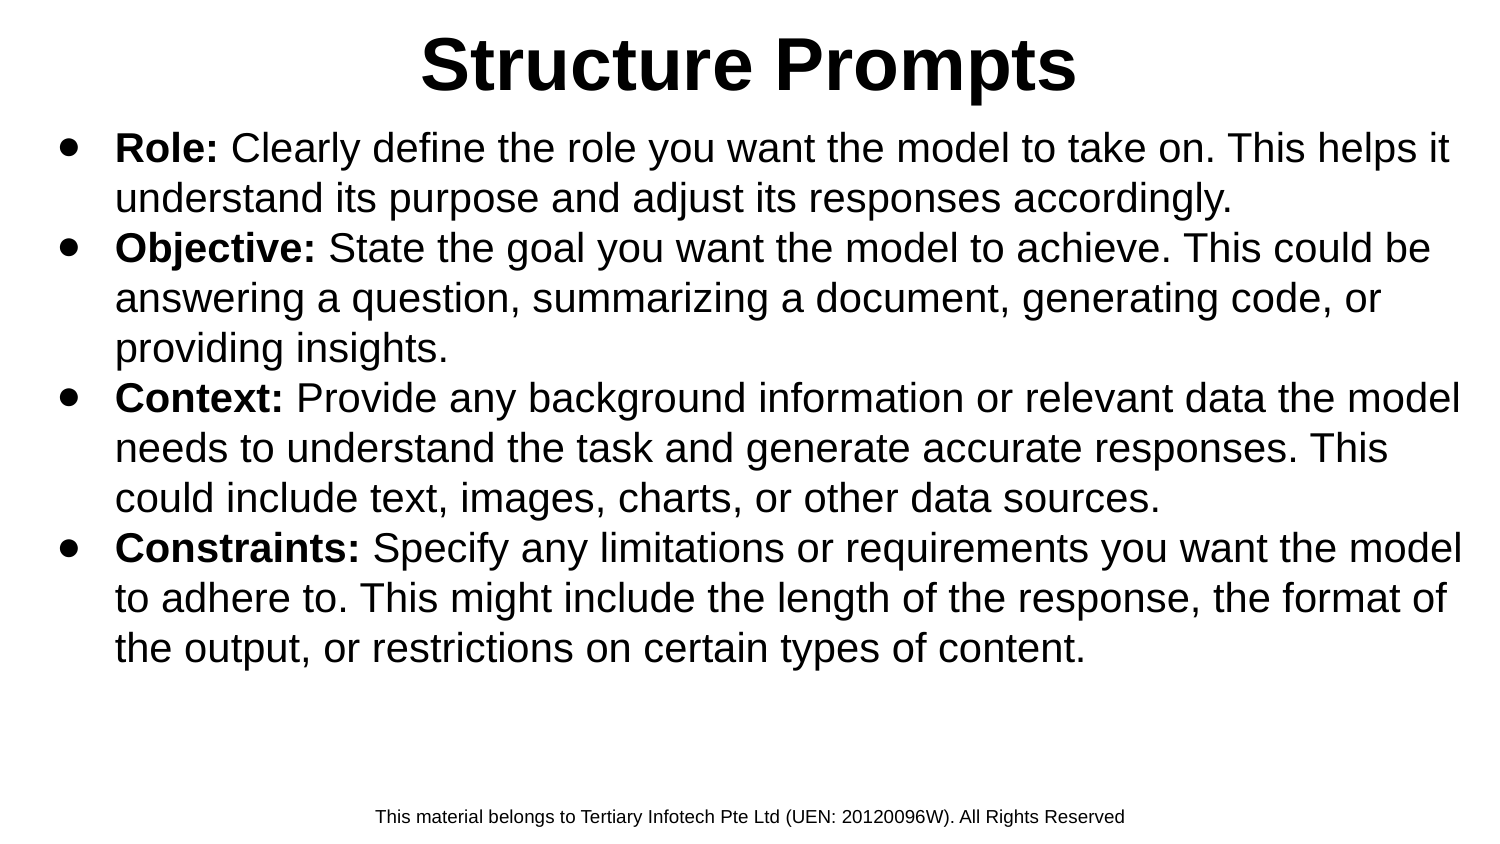

# Structure Prompts
Role: Clearly define the role you want the model to take on. This helps it understand its purpose and adjust its responses accordingly.
Objective: State the goal you want the model to achieve. This could be answering a question, summarizing a document, generating code, or providing insights.
Context: Provide any background information or relevant data the model needs to understand the task and generate accurate responses. This could include text, images, charts, or other data sources.
Constraints: Specify any limitations or requirements you want the model to adhere to. This might include the length of the response, the format of the output, or restrictions on certain types of content.